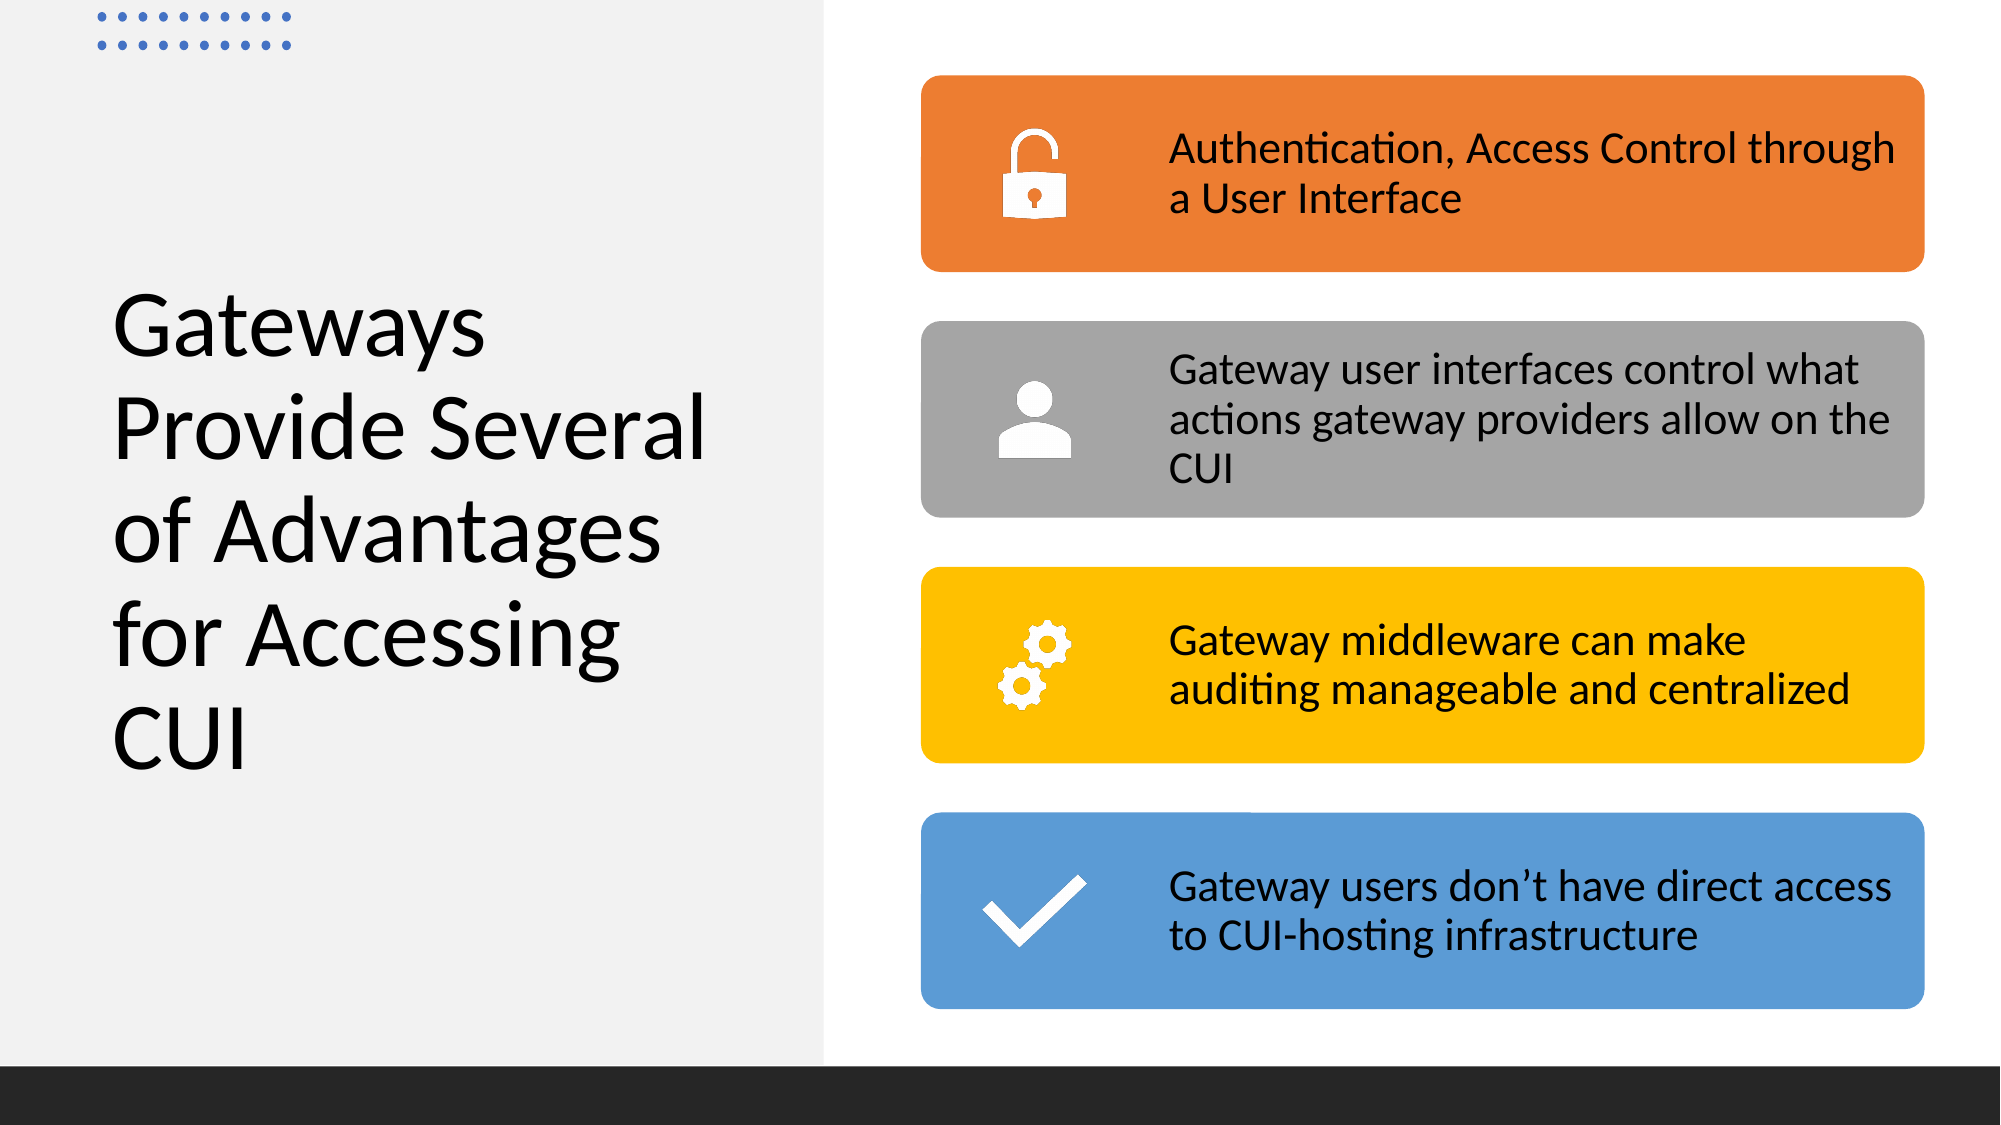

Authentication, Access Control through a User Interface
Gateway user interfaces control what actions gateway providers allow on the CUI
Gateway middleware can make auditing manageable and centralized
Gateway users don’t have direct access to CUI-hosting infrastructure
# Gateways Provide Several of Advantages for Accessing CUI